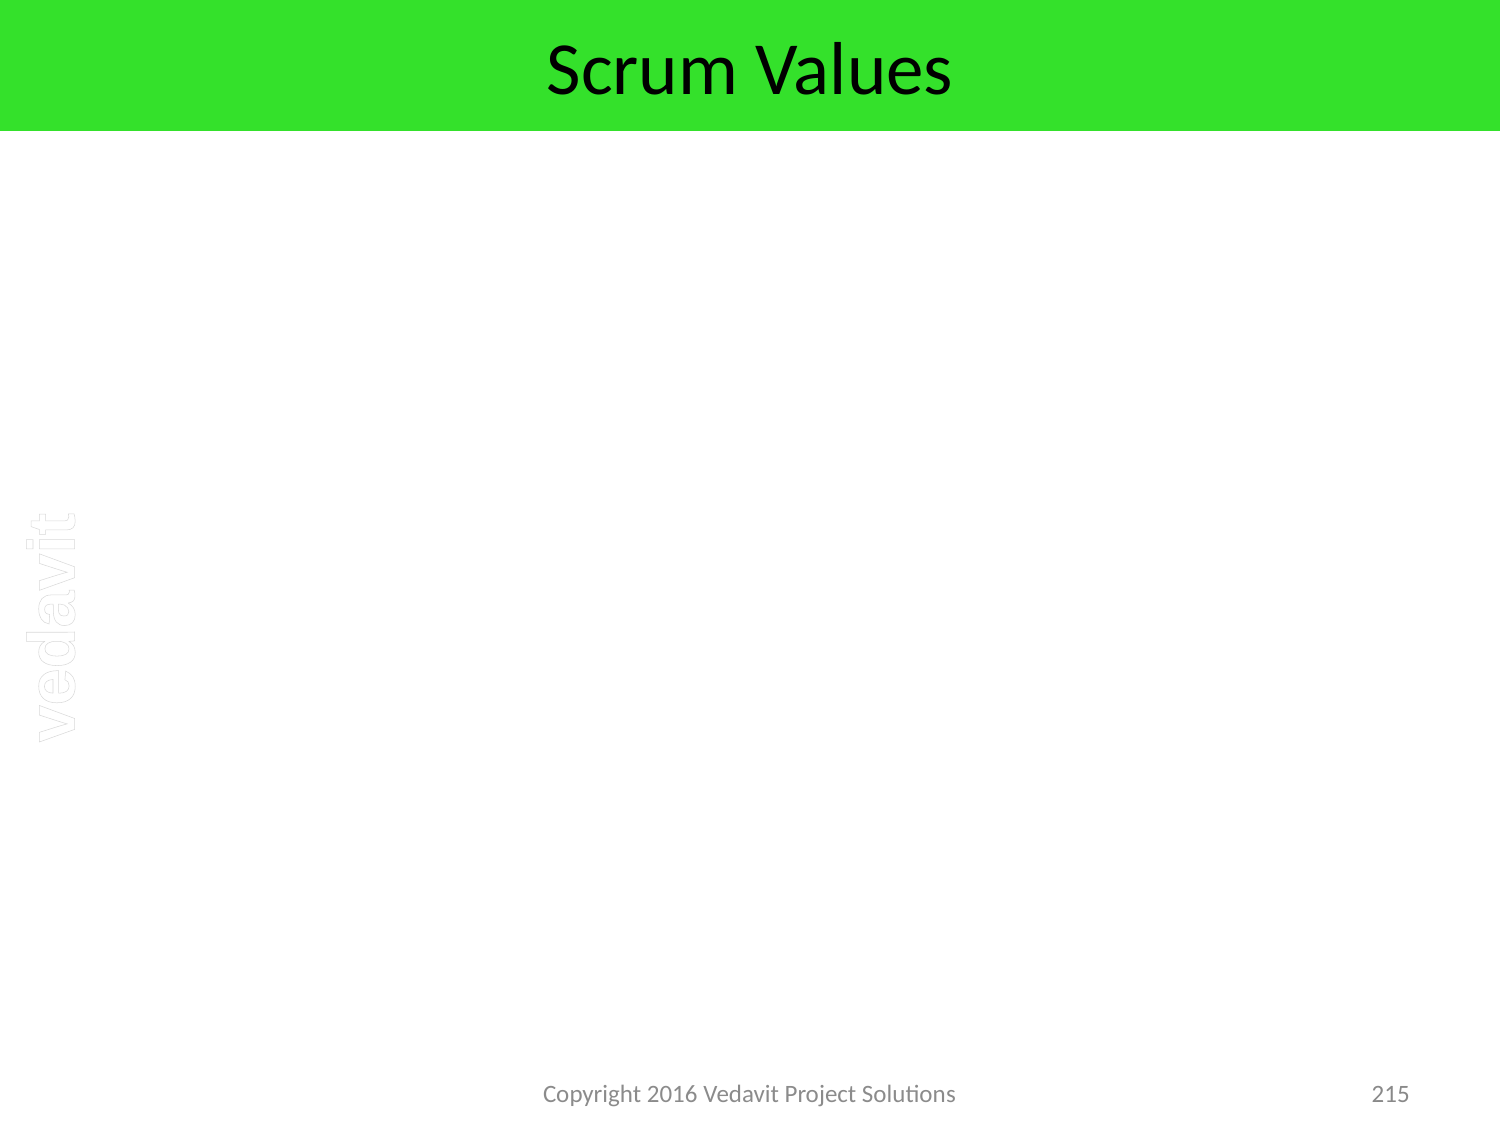

# Scrum Values

Copyright 2016 Vedavit Project Solutions
215